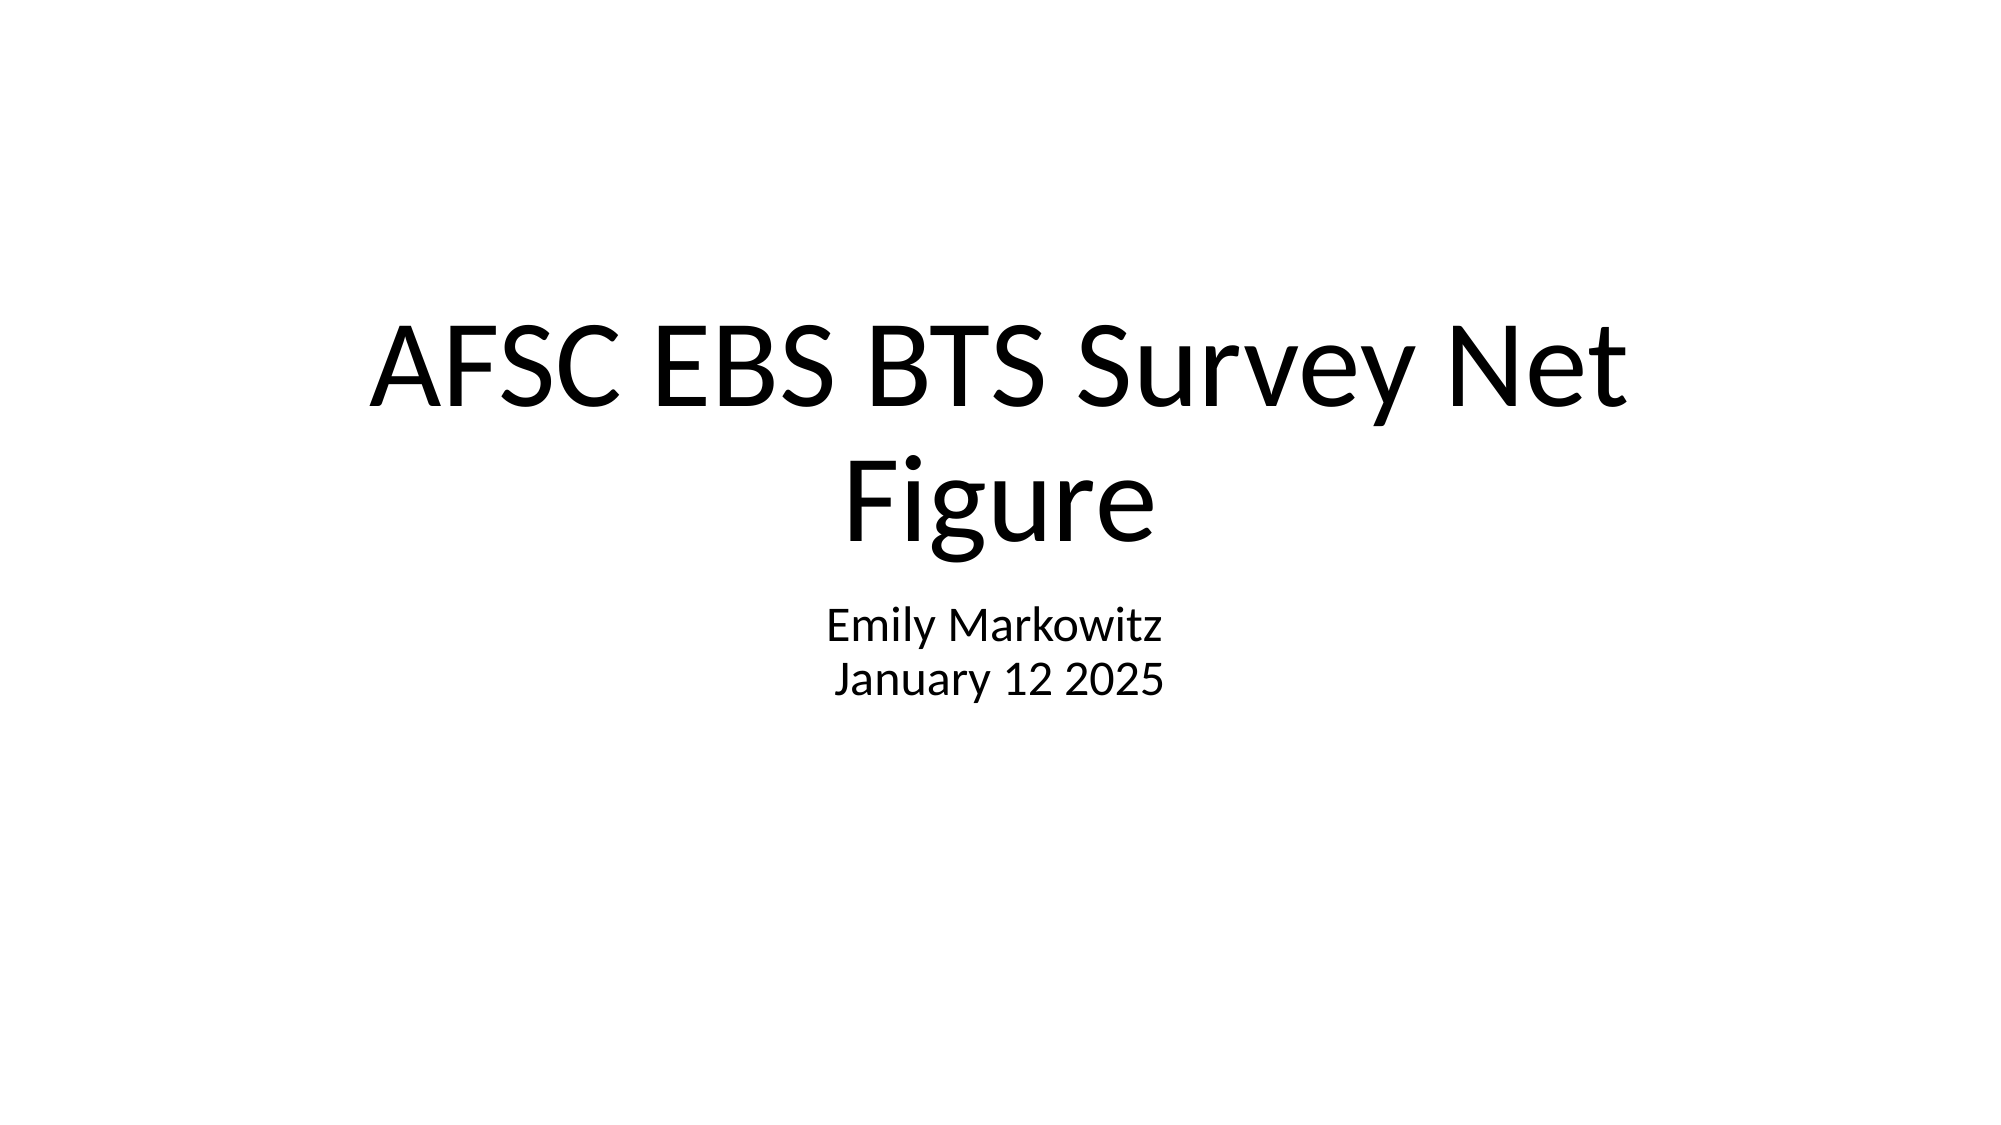

# AFSC EBS BTS Survey Net Figure
Emily Markowitz
January 12 2025